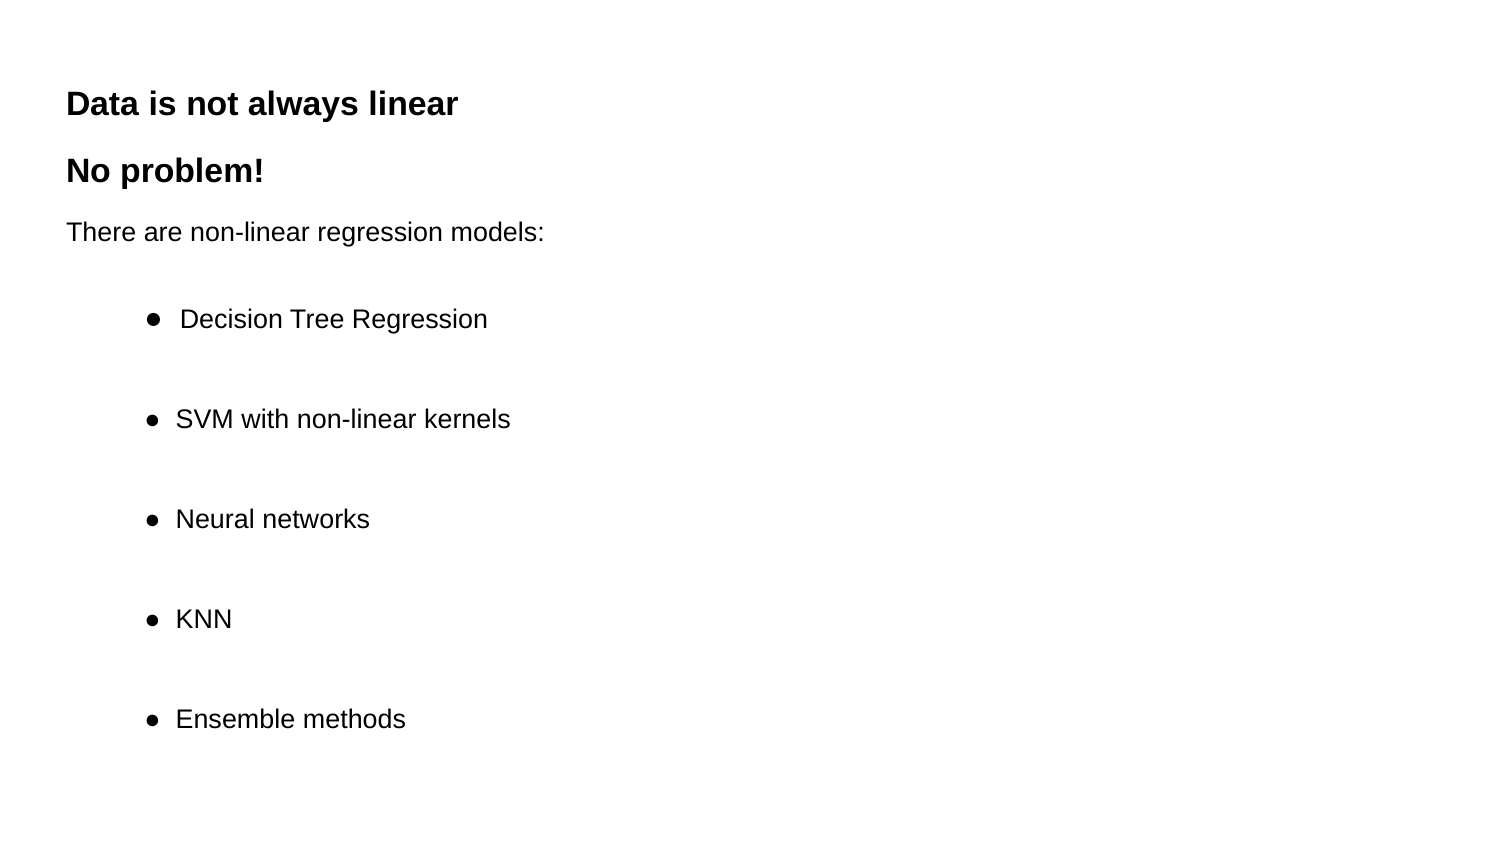

Data is not always linear
No problem!
There are non-linear regression models:
●  Decision Tree Regression
●  SVM with non-linear kernels
●  Neural networks
●  KNN
●  Ensemble methods